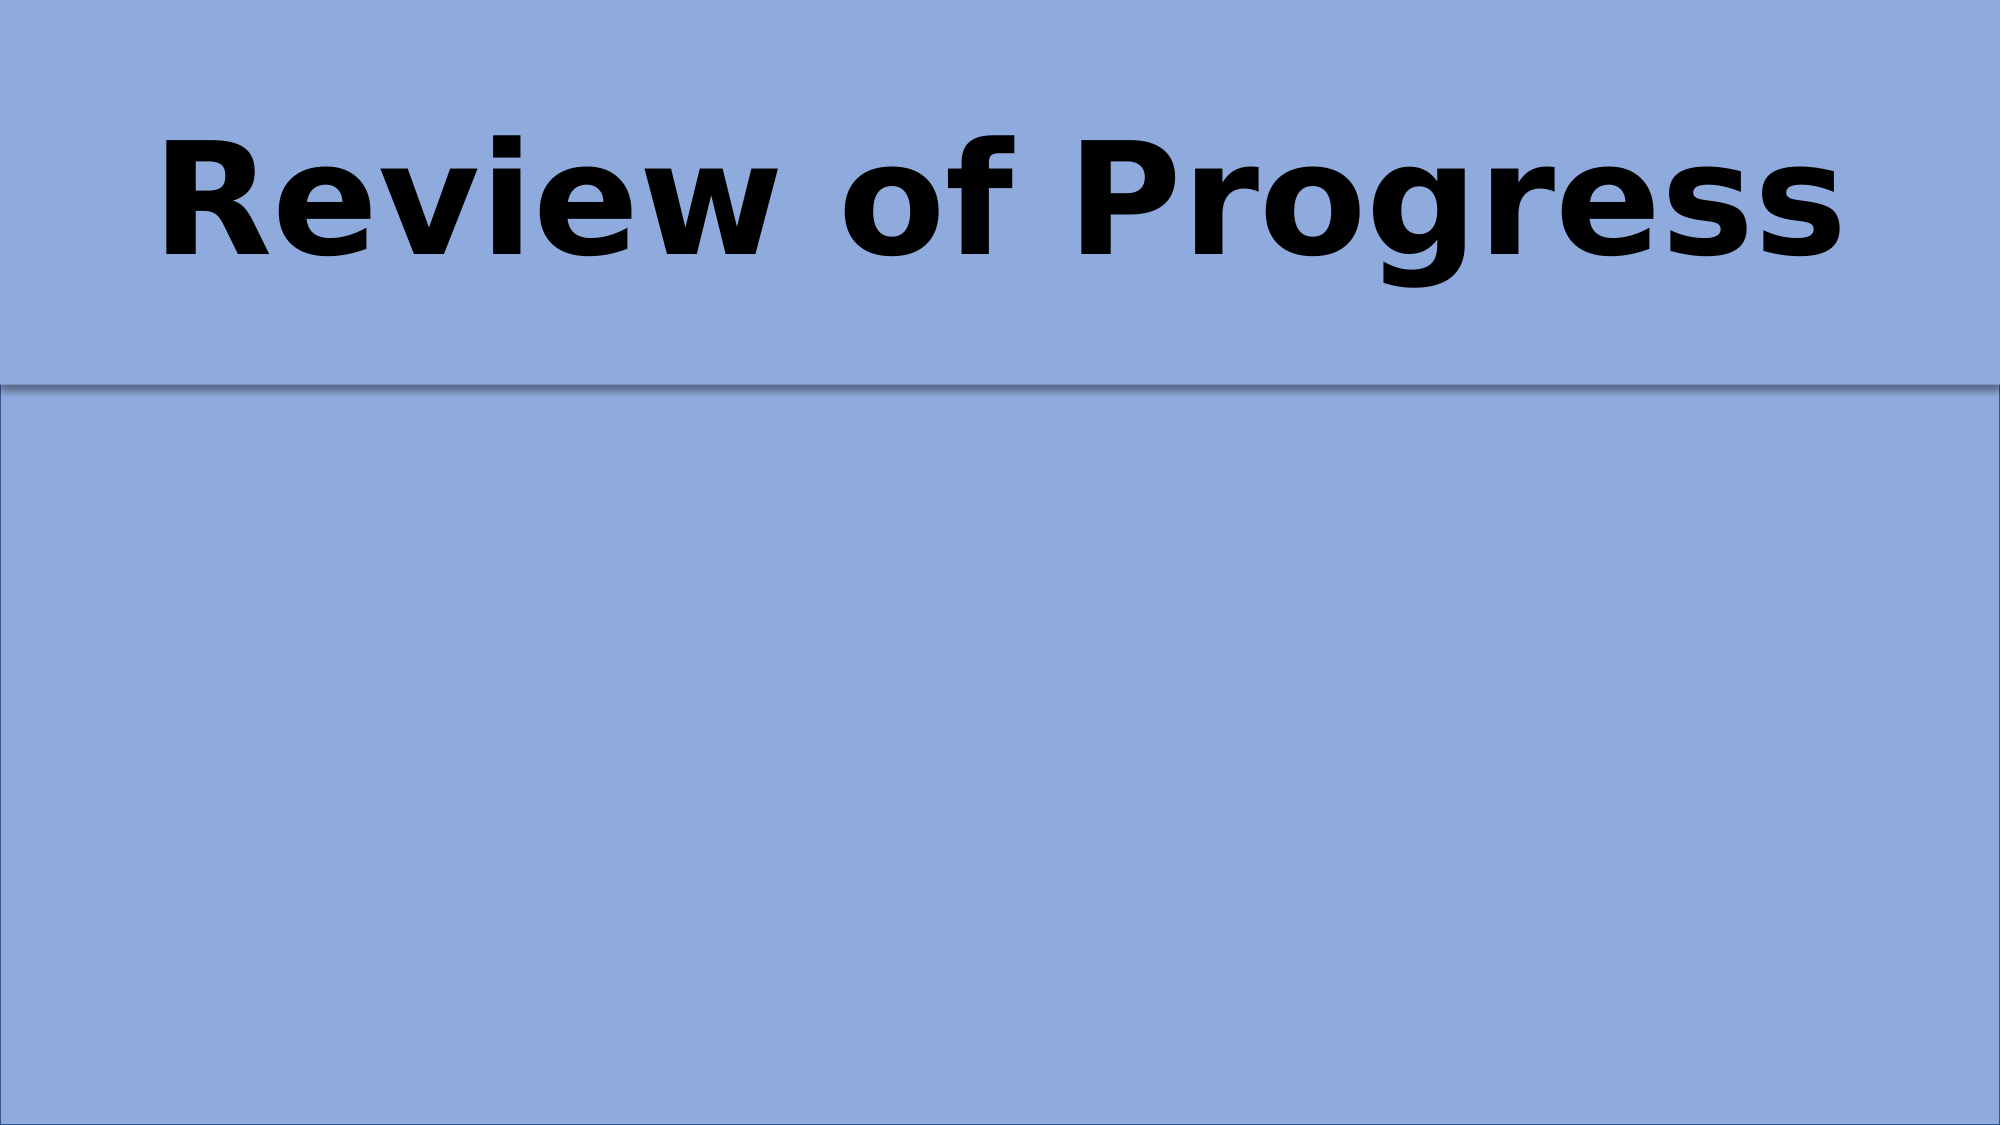

Review of Progress

Research
Research into many different aspects of programming languages has improved design cohesion and revealed clearer design paths.

More research will be conducted to better improve both the design and implementation of the Koffect language.

Implementation
Implementation of specific subsystem prototypes has proven successful in giving a clearer structure of the compiler.

Promotion of the core prototypes to be ready for production are essential for the final demonstration. These core subsystems include the Lexer, Parser, Code Generator, and Virtual Machine.

Documentation
Documentation of all project related research in design notes has served both as a timeline of the evolution of Koffect and unofficial documentation for the language.

Git and GitHub will continue to be used to document all project related changes.